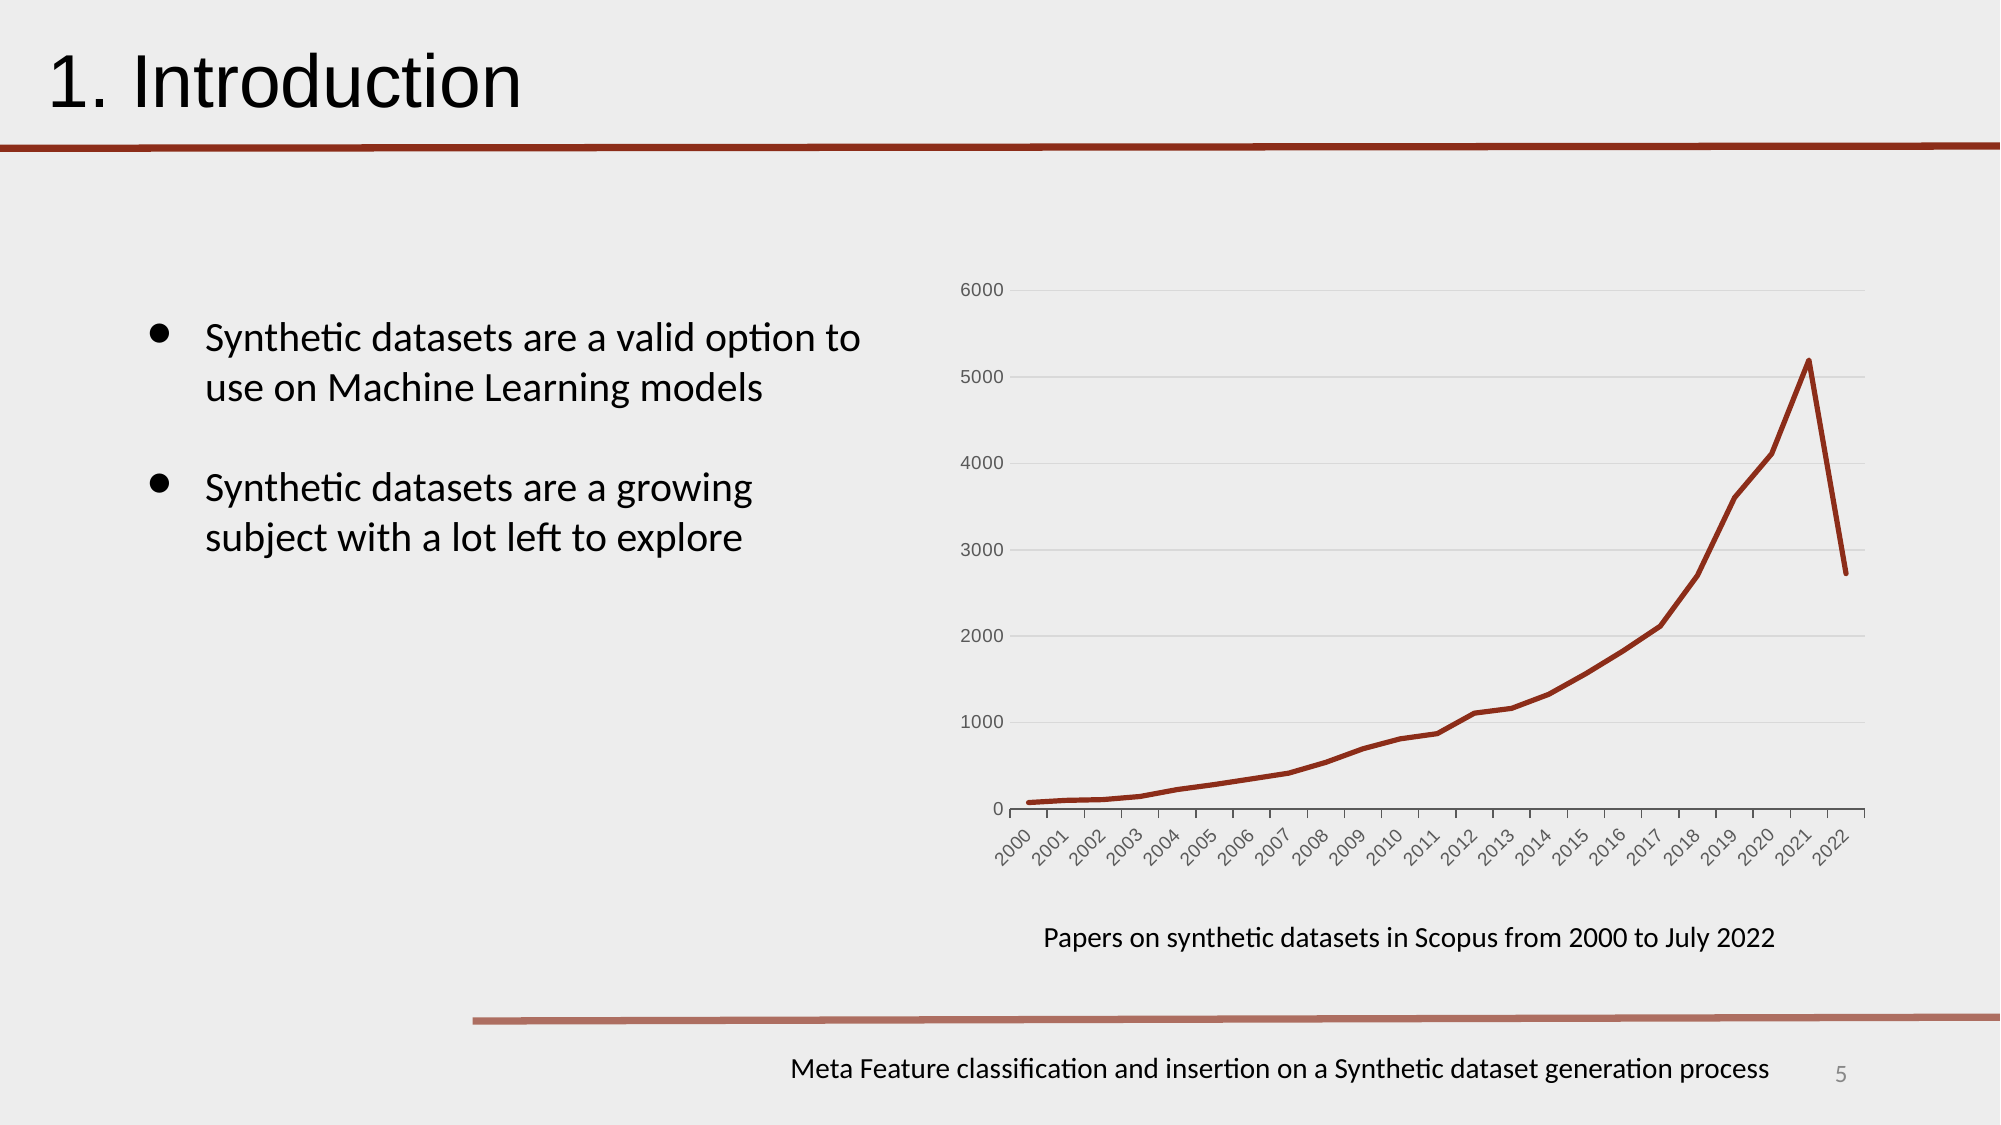

1. Introduction

Synthetic datasets are a valid option to use on Machine Learning models

Synthetic datasets are a growing subject with a lot left to explore

### Chart

| Category |  |
|---|---|
| 2000 | 77.0 |
| 2001 | 102.0 |
| 2002 | 111.0 |
| 2003 | 147.0 |
| 2004 | 227.0 |
| 2005 | 285.0 |
| 2006 | 351.0 |
| 2007 | 417.0 |
| 2008 | 542.0 |
| 2009 | 699.0 |
| 2010 | 814.0 |
| 2011 | 874.0 |
| 2012 | 1111.0 |
| 2013 | 1166.0 |
| 2014 | 1329.0 |
| 2015 | 1568.0 |
| 2016 | 1830.0 |
| 2017 | 2117.0 |
| 2018 | 2702.0 |
| 2019 | 3604.0 |
| 2020 | 4112.0 |
| 2021 | 5195.0 |
| 2022 | 2725.0 |
Papers on synthetic datasets in Scopus from 2000 to July 2022
Meta Feature classification and insertion on a Synthetic dataset generation process
5